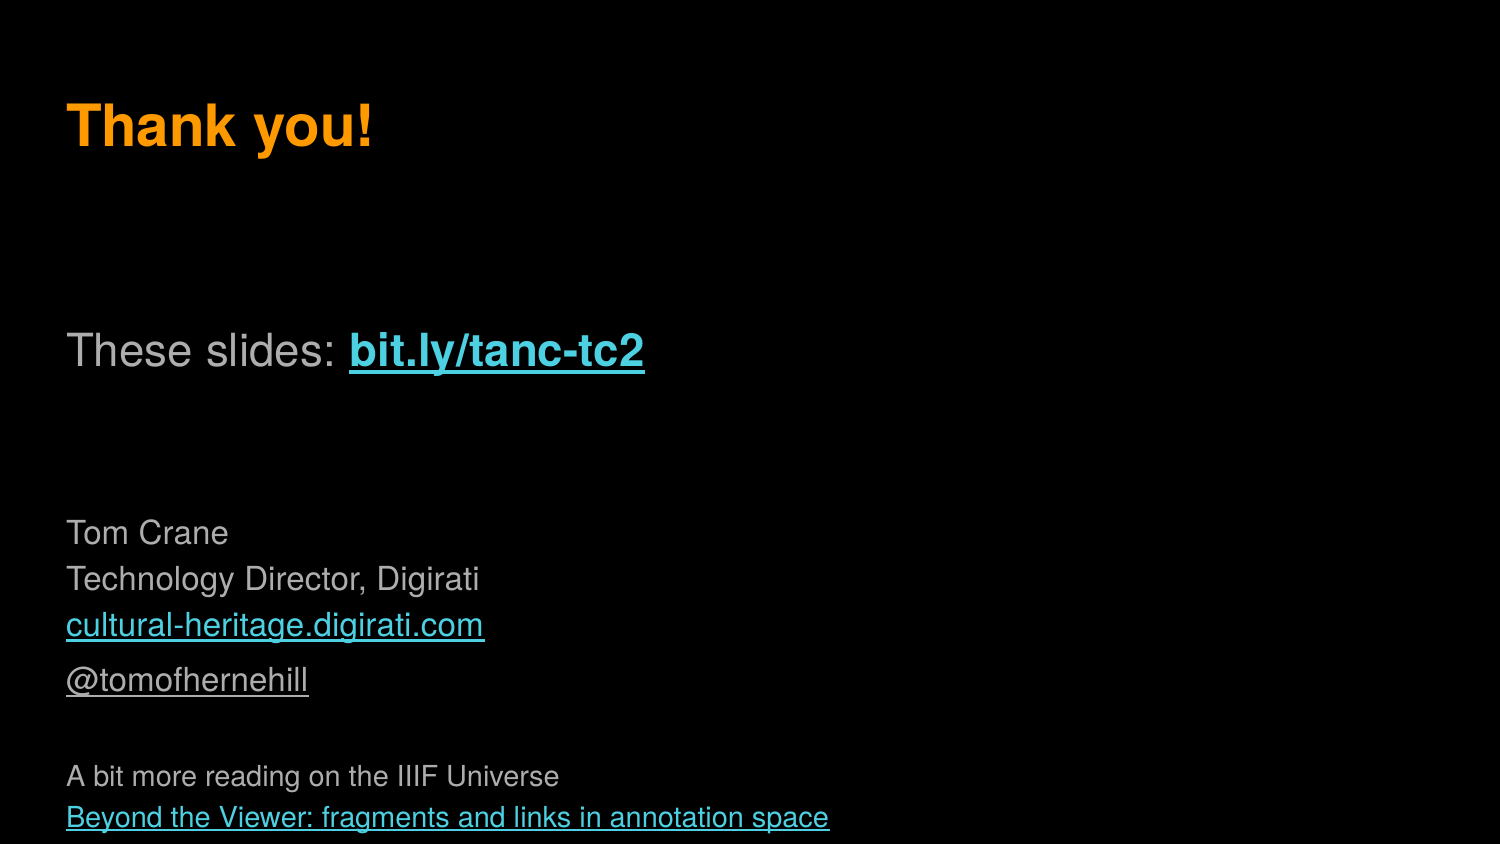

# Thank you!
These slides: bit.ly/tanc-tc2

Tom Crane
Technology Director, Digirati
cultural-heritage.digirati.com
@tomofhernehill
A bit more reading on the IIIF Universe
Beyond the Viewer: fragments and links in annotation space